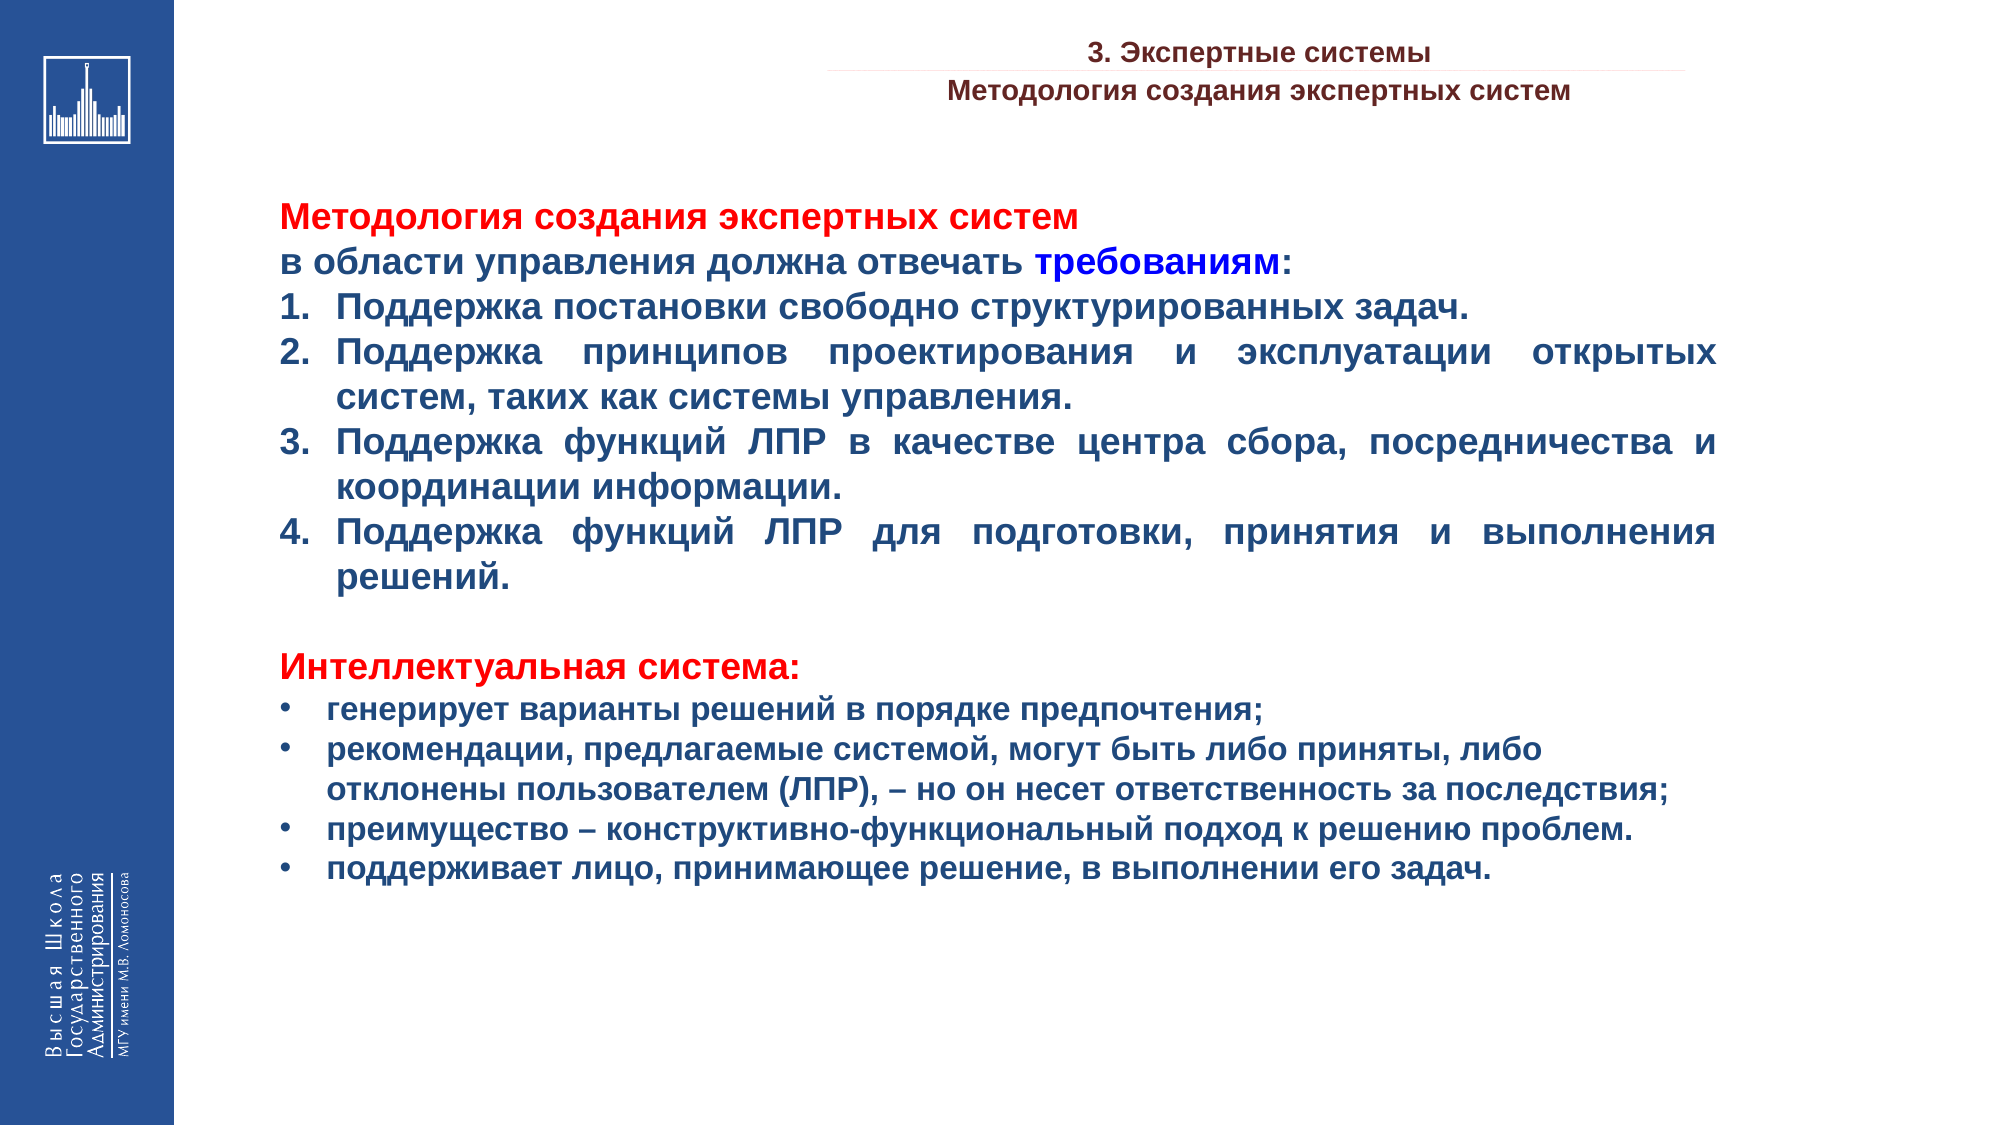

3. Экспертные системы
_________________________________________________________________________________________________________________________________________________________________________________________________________________________________________________________________________________________________________________________________________________________________________________________________________________________________________________________________________________________________________________________________________________________________________________________________________________________________________________________________________________________________________________________________________________________________________________________________________________________________________________________________________________________________
Методология создания экспертных систем
Методология создания экспертных систем
в области управления должна отвечать требованиям:
Поддержка постановки свободно структурированных задач.
Поддержка принципов проектирования и эксплуатации открытых систем, таких как системы управления.
Поддержка функций ЛПР в качестве центра сбора, посредничества и координации информации.
Поддержка функций ЛПР для подготовки, принятия и выполнения решений.

Интеллектуальная система:
генерирует варианты решений в порядке предпочтения;
рекомендации, предлагаемые системой, могут быть либо приняты, либо отклонены пользователем (ЛПР), – но он несет ответственность за последствия;
преимущество – конструктивно-функциональный подход к решению проблем.
поддерживает лицо, принимающее решение, в выполнении его задач.